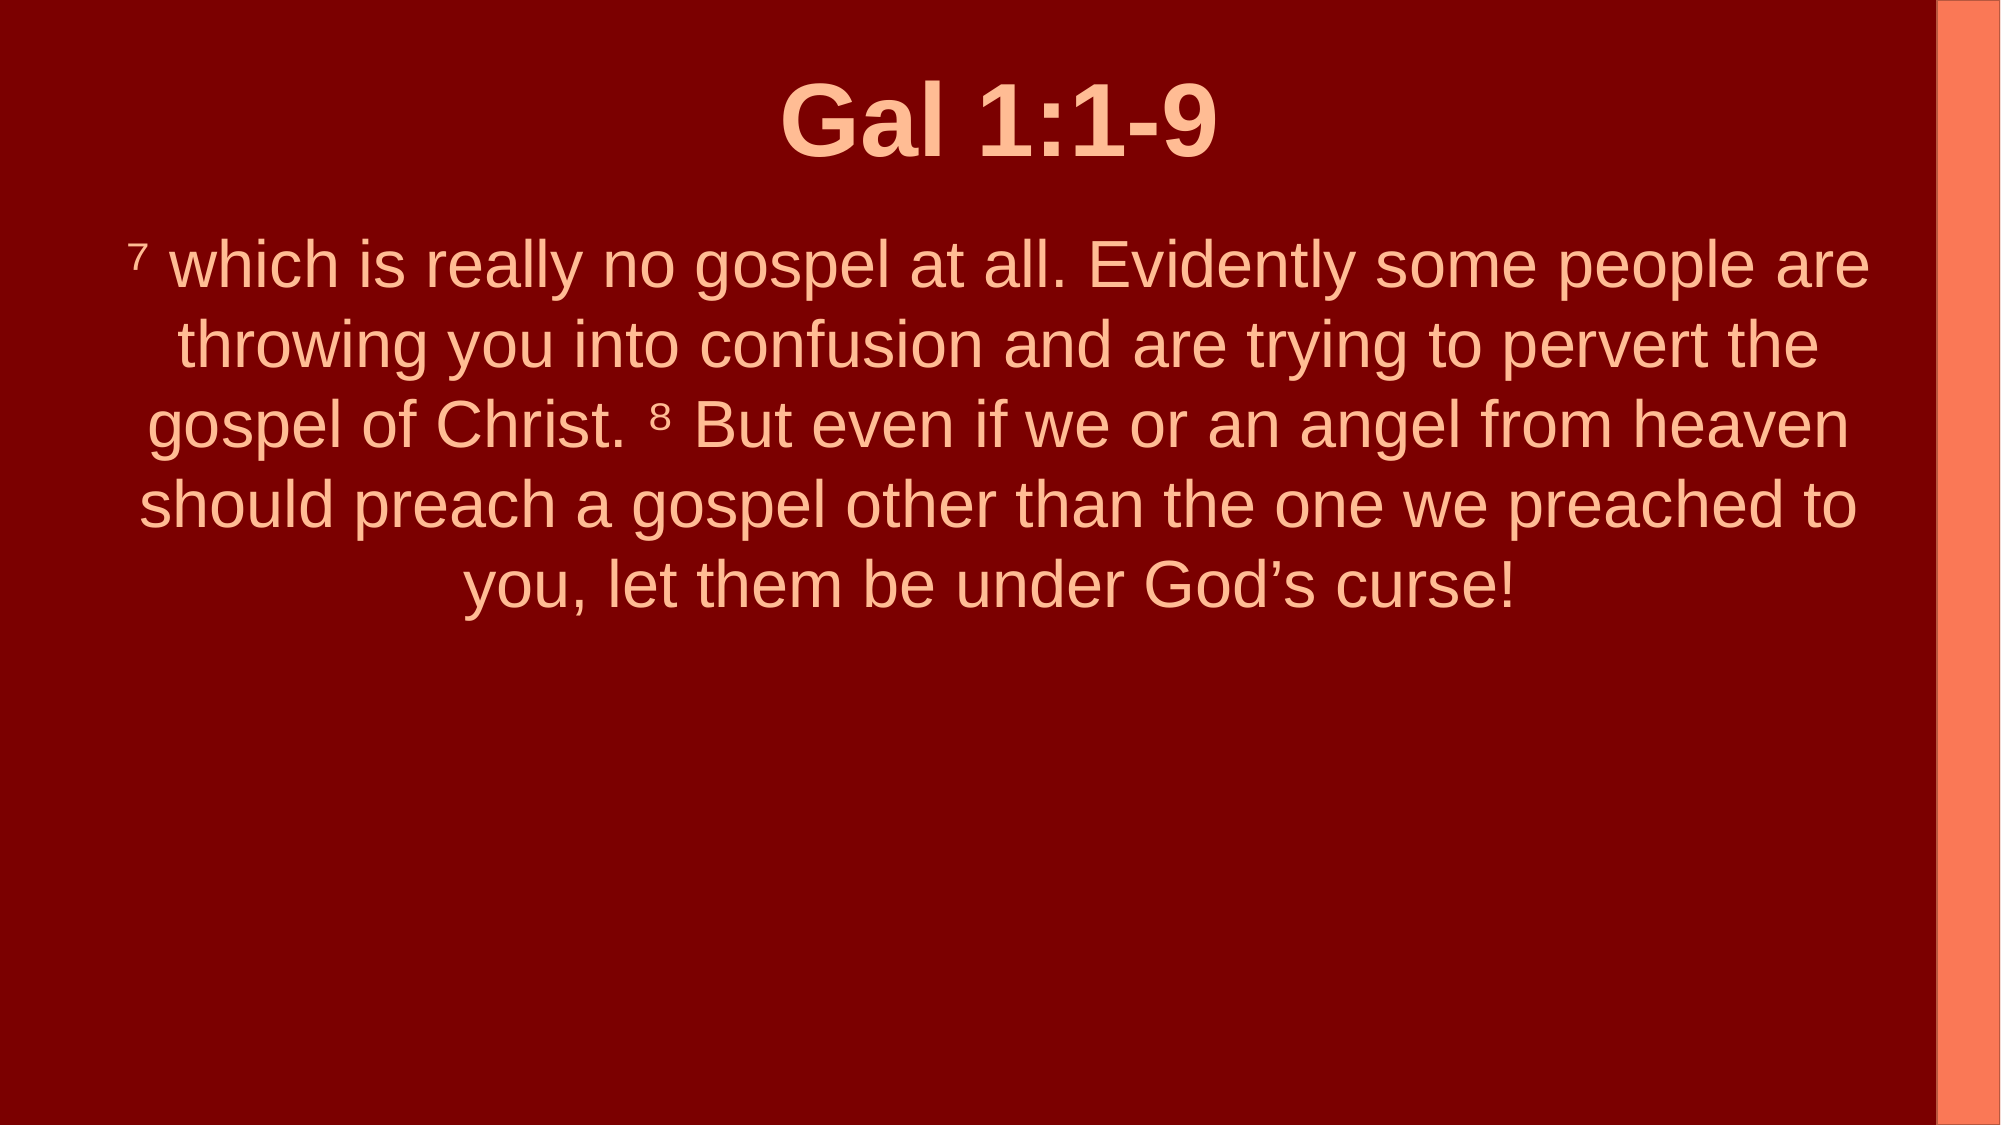

Gal 1:1-9
⁷ which is really no gospel at all. Evidently some people are throwing you into confusion and are trying to pervert the gospel of Christ. ⁸ But even if we or an angel from heaven should preach a gospel other than the one we preached to you, let them be under God’s curse!